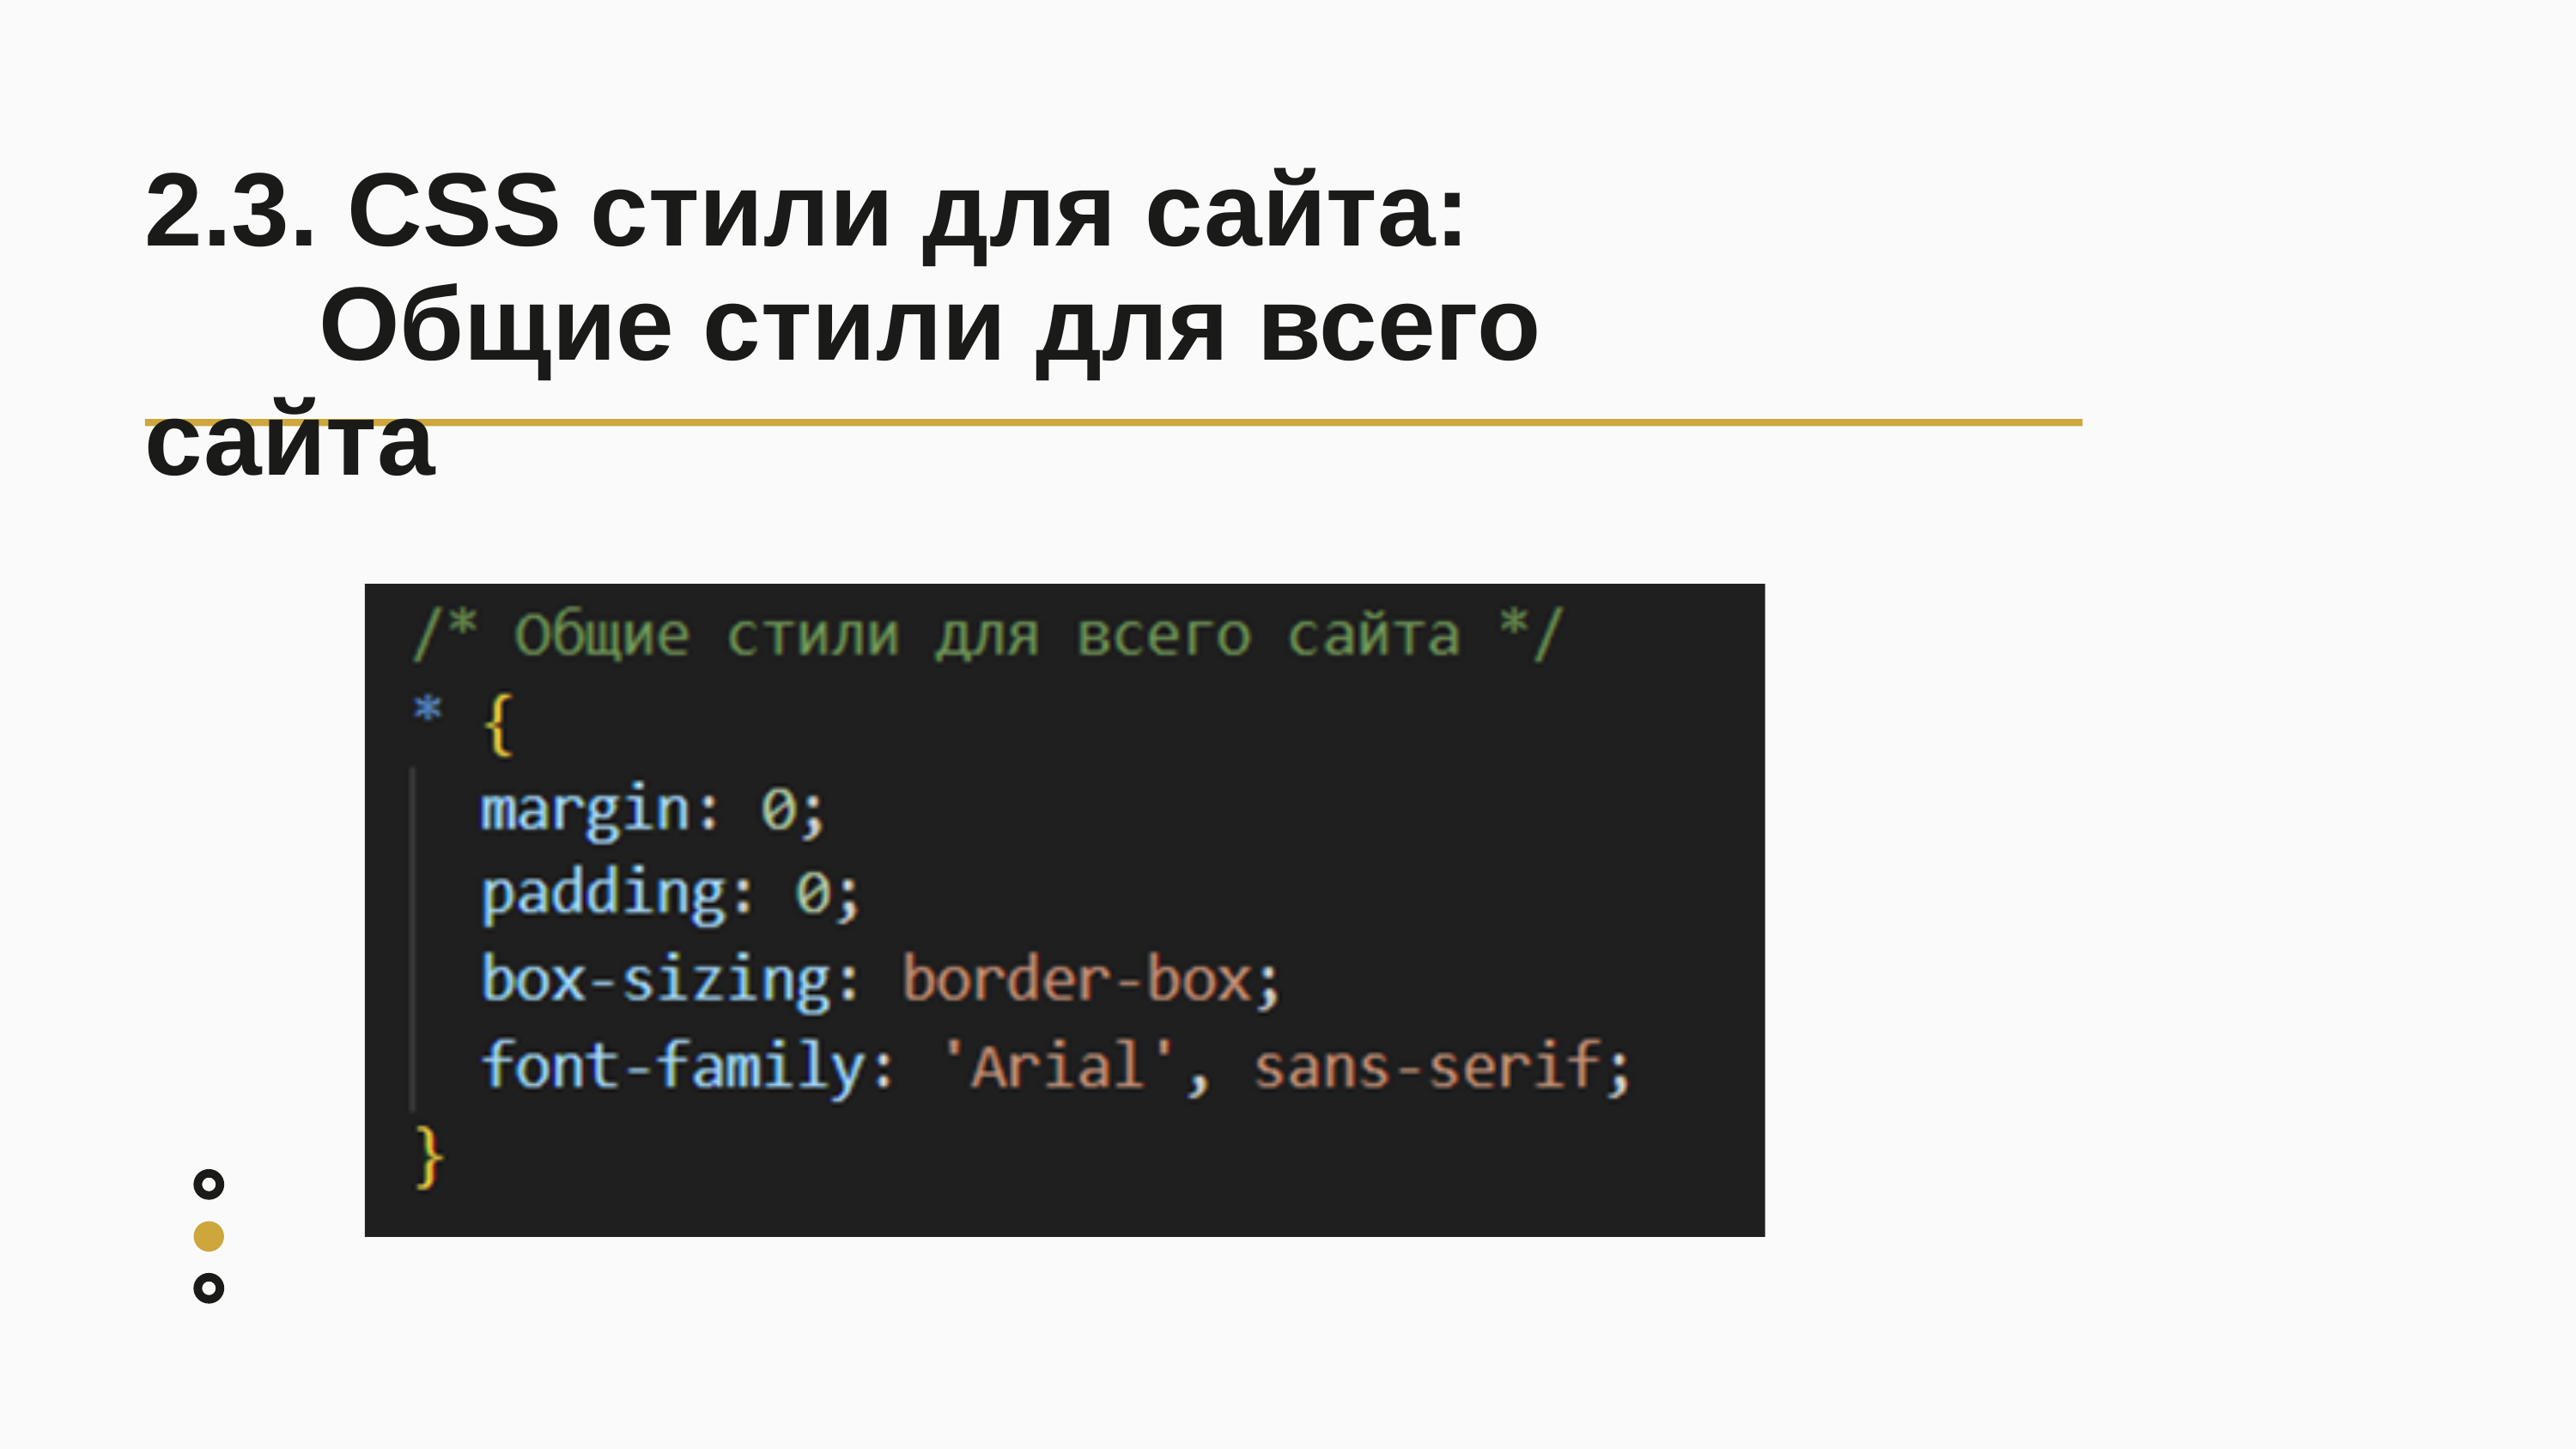

2.3. CSS стили для сайта:
      Общие стили для всего сайта